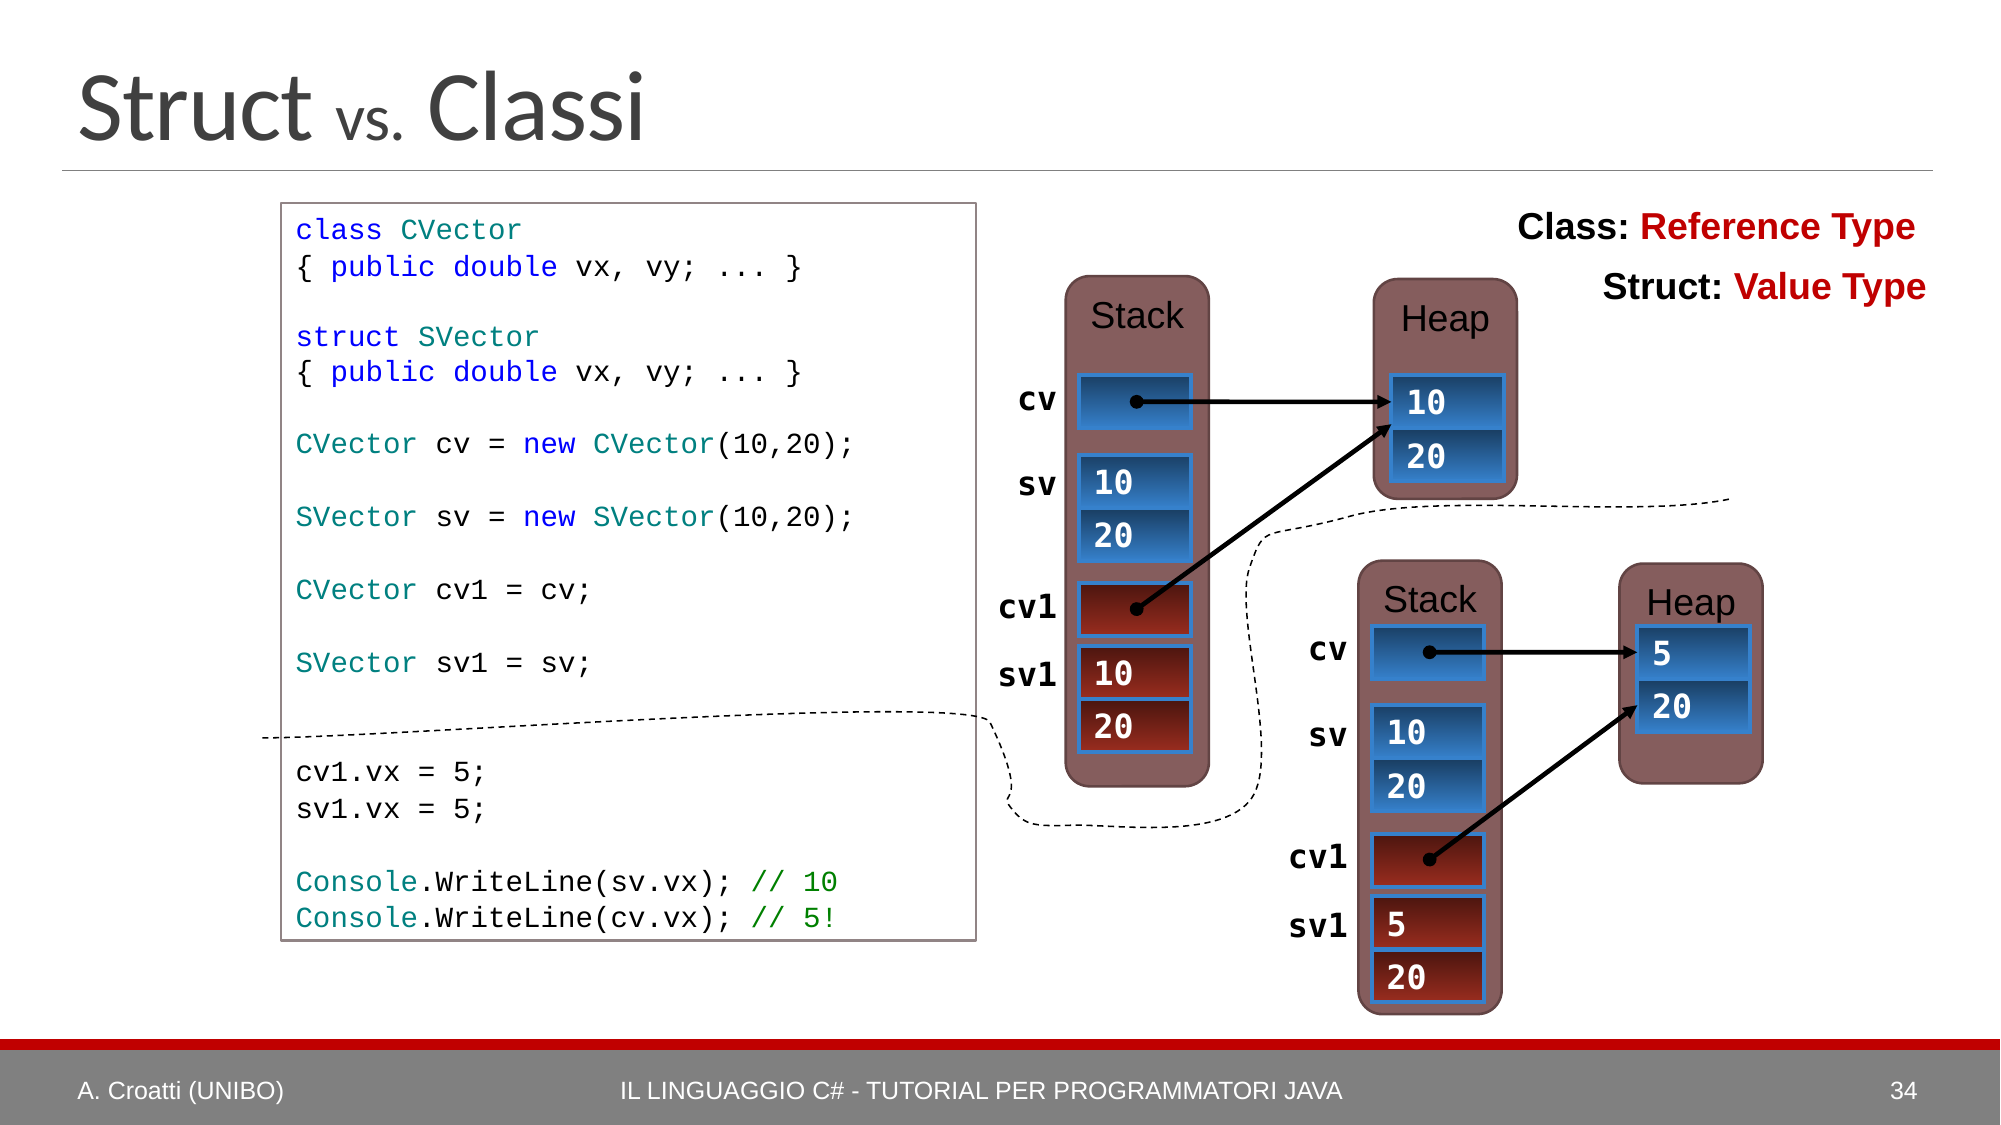

# Struct vs. Classi
Class: Reference Type
class CVector
{ public double vx, vy; ... }

struct SVector
{ public double vx, vy; ... }

CVector cv = new CVector(10,20);

SVector sv = new SVector(10,20);

CVector cv1 = cv;

SVector sv1 = sv;

cv1.vx = 5;
sv1.vx = 5;

Console.WriteLine(sv.vx); // 10
Console.WriteLine(cv.vx); // 5!
Struct: Value Type
Stack
Heap
cv

10

20
sv
10
20
cv1

sv1
10
20

Stack
Heap
cv

5

20
sv
10

20
cv1

sv1
5
20
A. Croatti (UNIBO)
Il Linguaggio C# - Tutorial per Programmatori Java
34